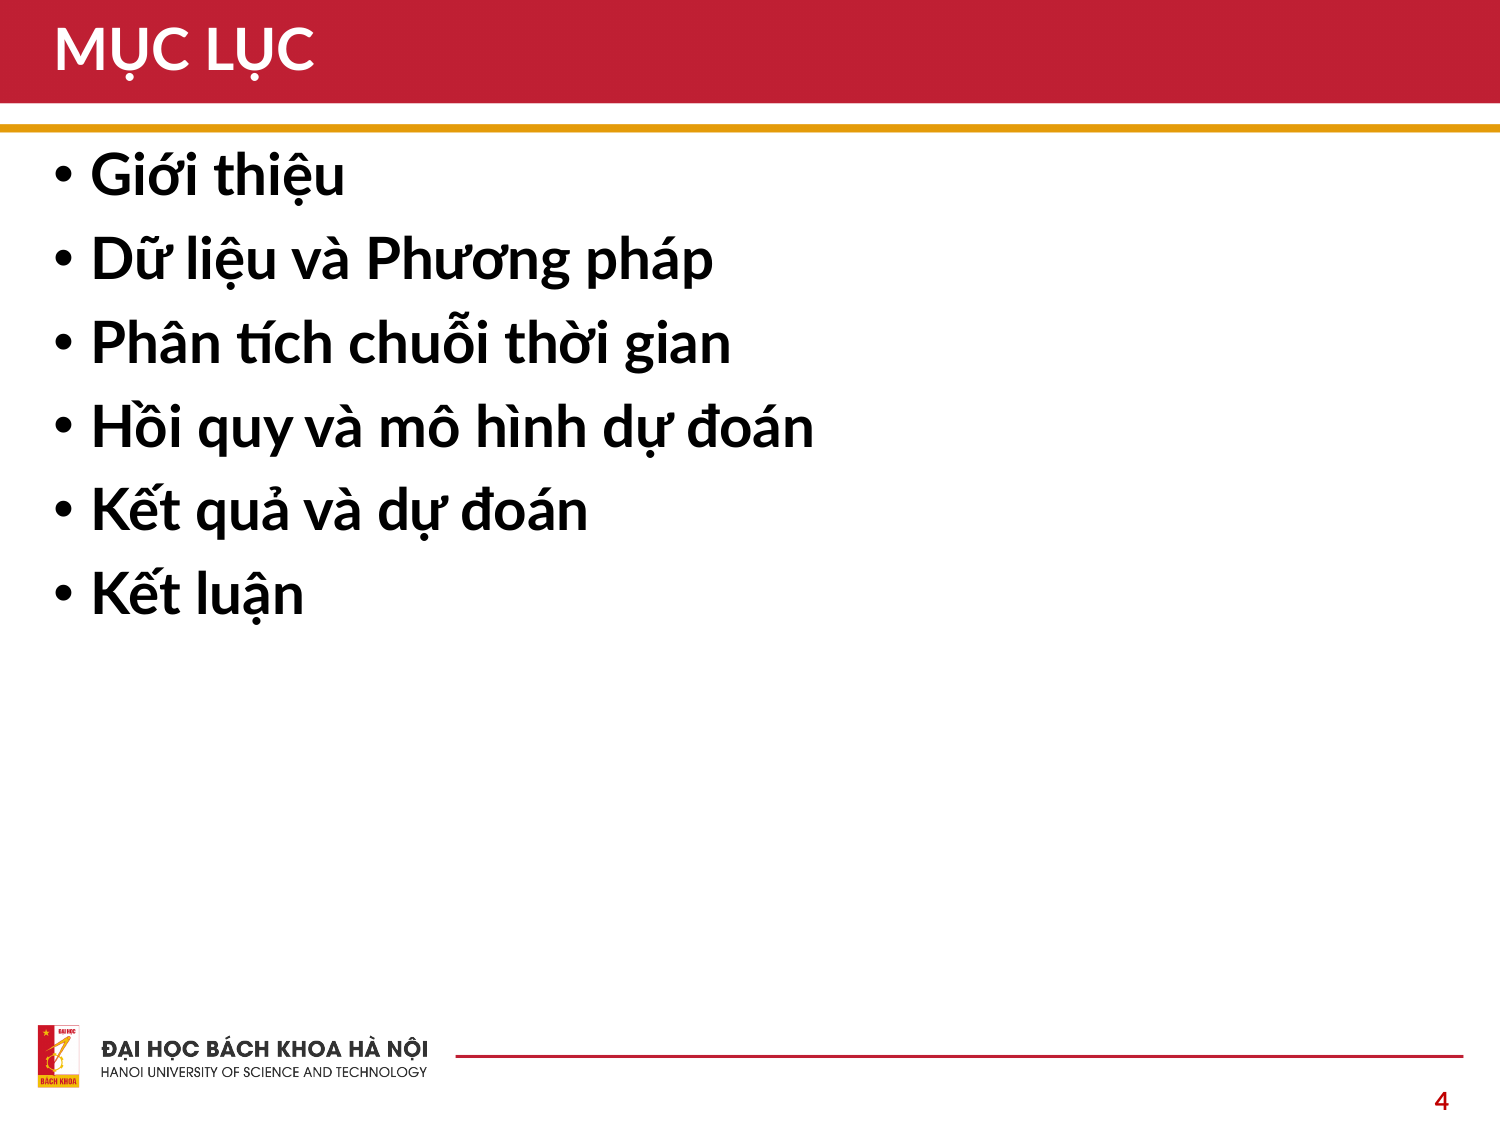

# MỤC LỤC
Giới thiệu
Dữ liệu và Phương pháp
Phân tích chuỗi thời gian
Hồi quy và mô hình dự đoán
Kết quả và dự đoán
Kết luận
4